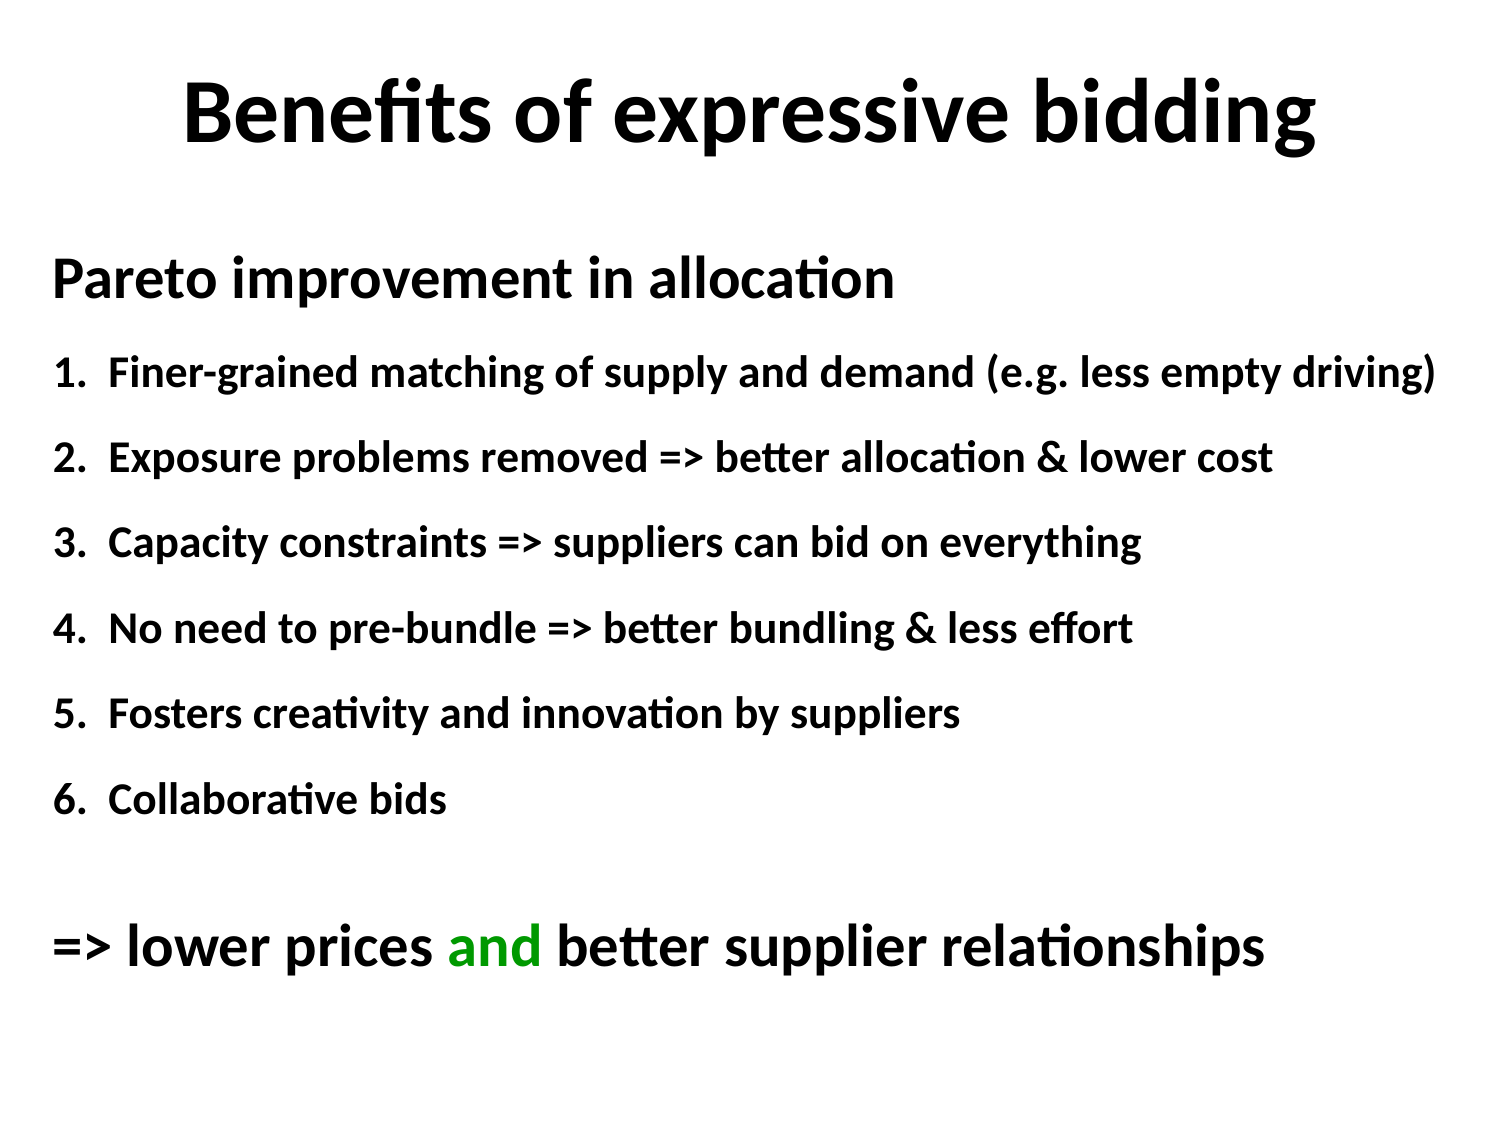

# Benefits of expressive bidding
Pareto improvement in allocation
Finer-grained matching of supply and demand (e.g. less empty driving)
Exposure problems removed => better allocation & lower cost
Capacity constraints => suppliers can bid on everything
No need to pre-bundle => better bundling & less effort
Fosters creativity and innovation by suppliers
Collaborative bids

=> lower prices and better supplier relationships